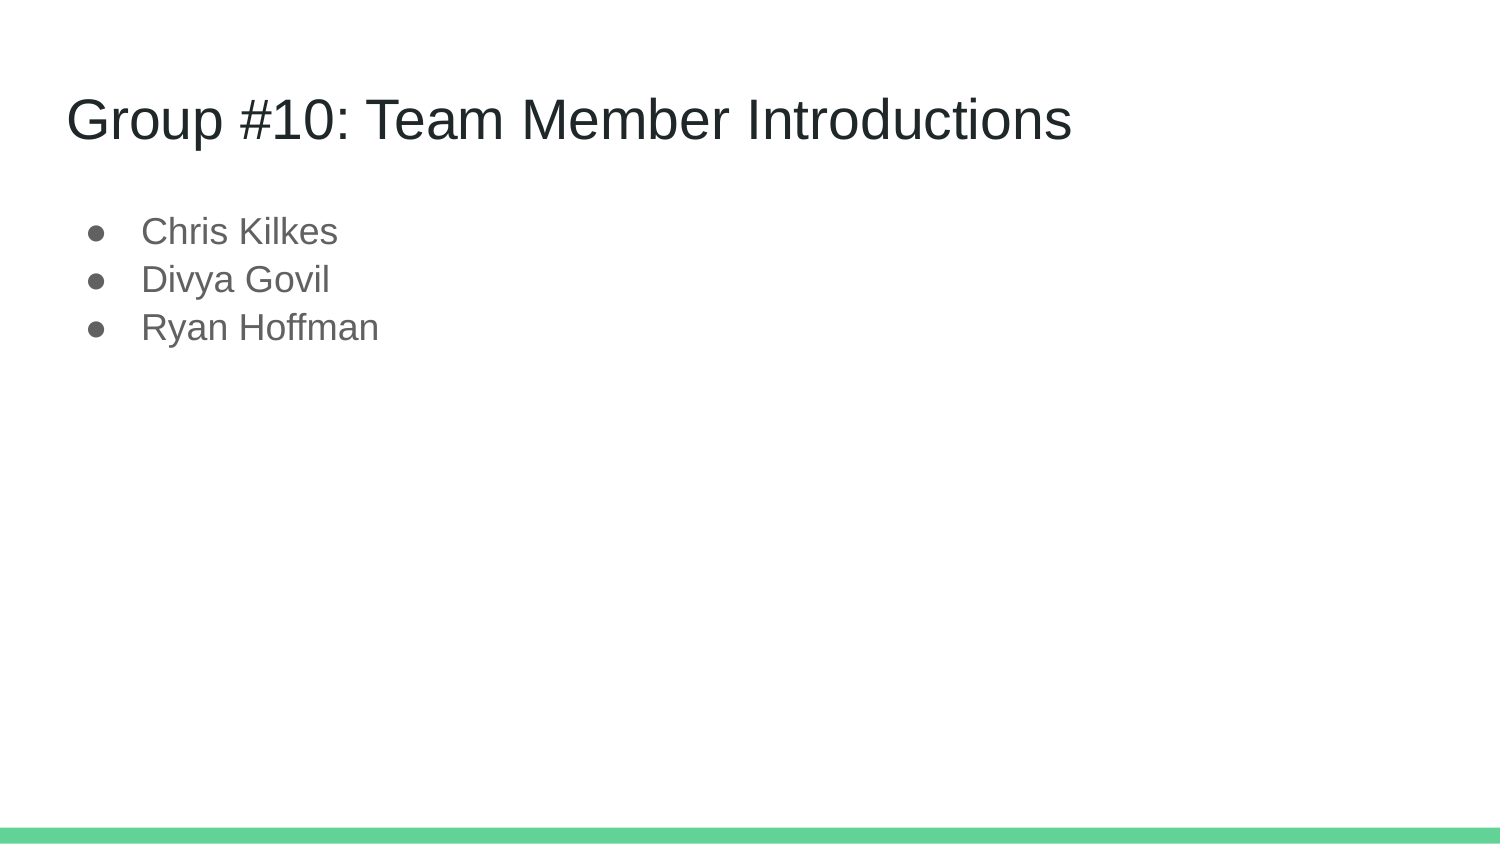

# Group #10: Team Member Introductions
Chris Kilkes
Divya Govil
Ryan Hoffman